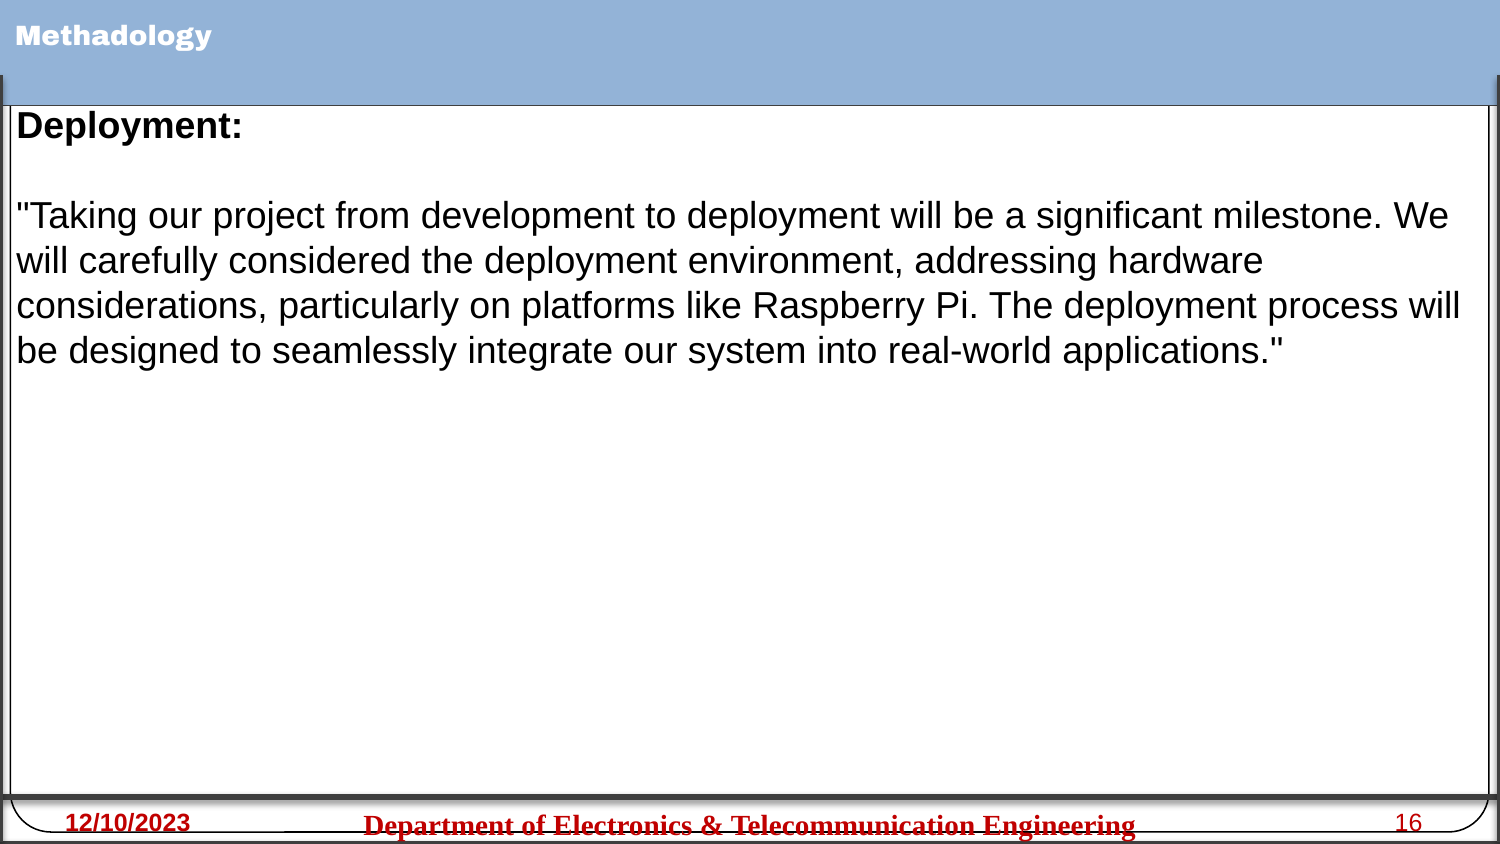

# Methadology
Deployment:

"Taking our project from development to deployment will be a significant milestone. We will carefully considered the deployment environment, addressing hardware considerations, particularly on platforms like Raspberry Pi. The deployment process will be designed to seamlessly integrate our system into real-world applications."